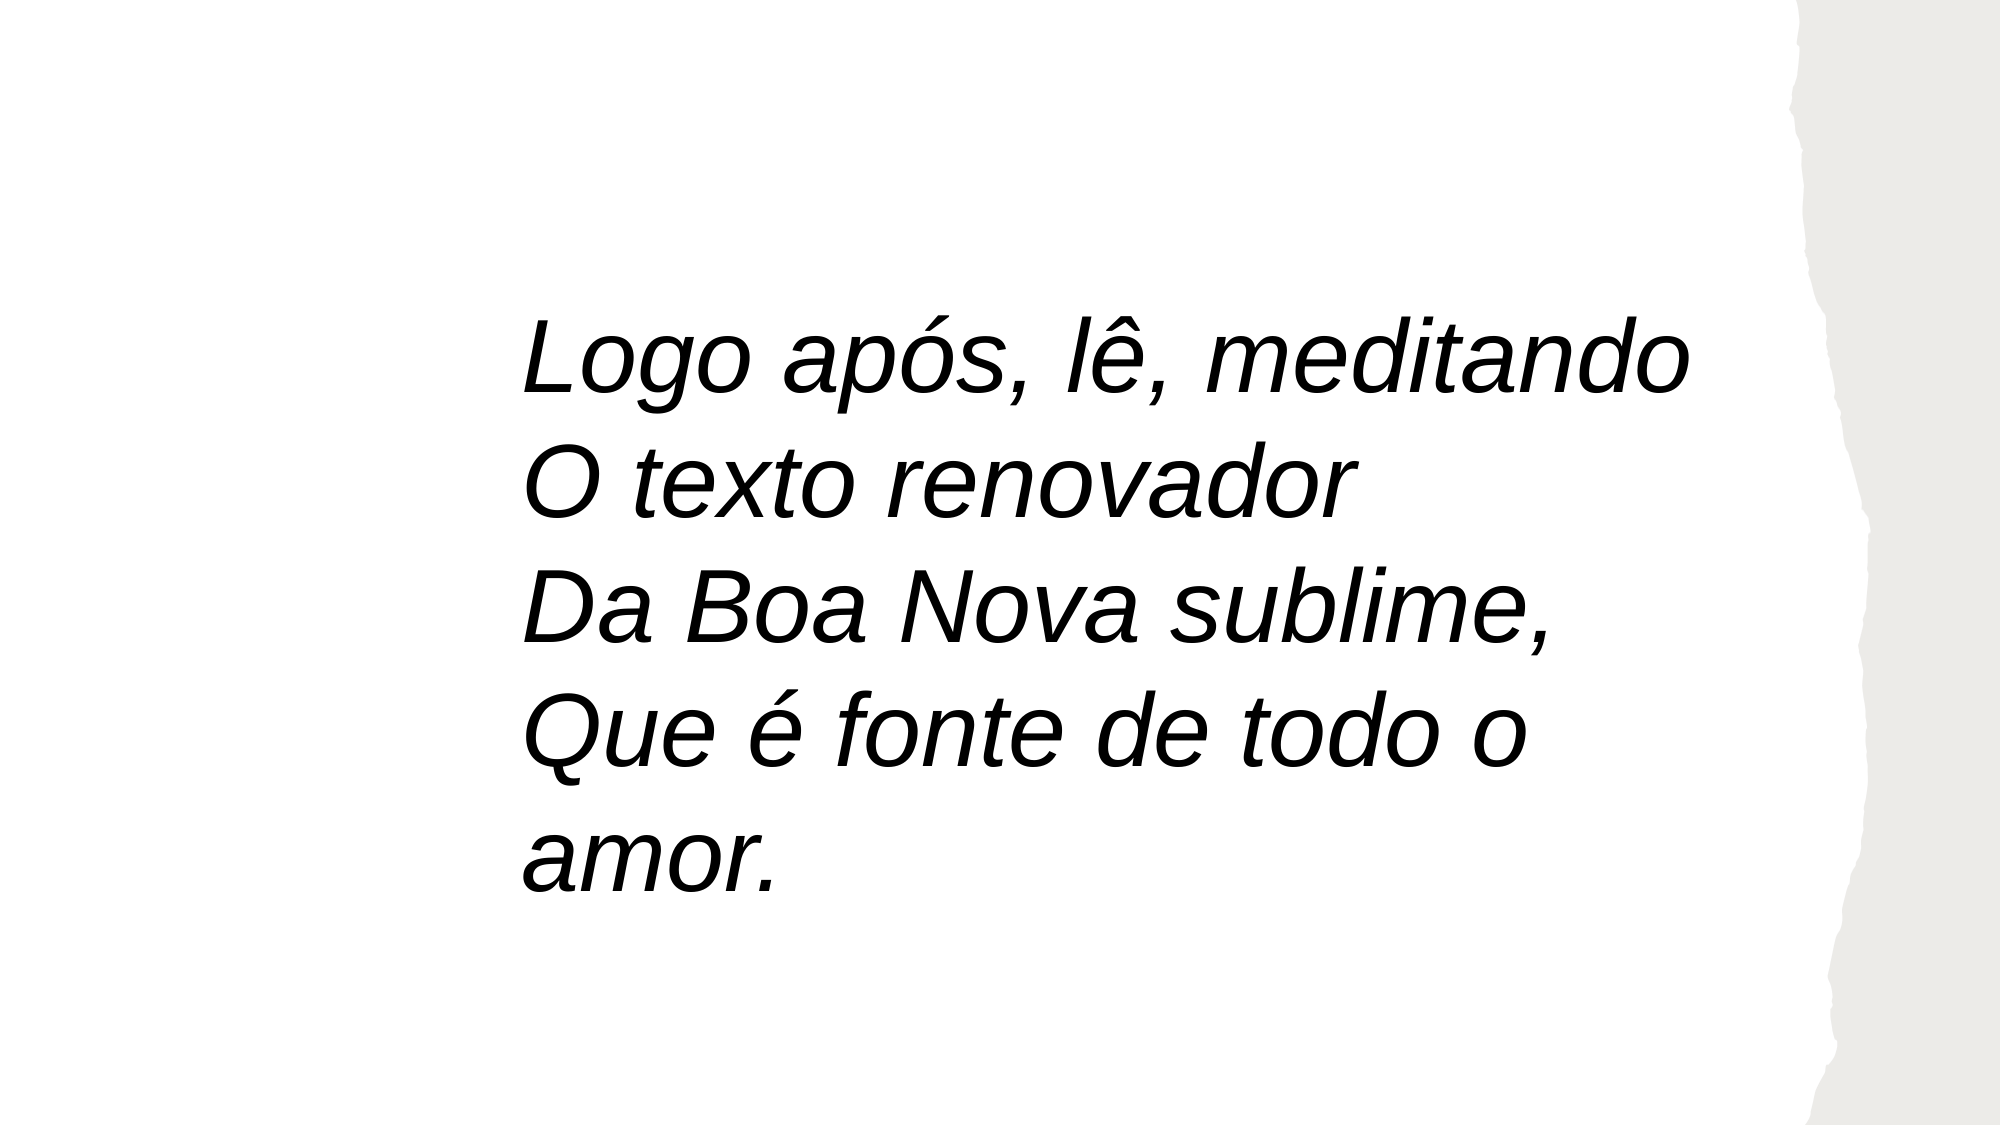

Logo após, lê, meditando
O texto renovador
Da Boa Nova sublime,
Que é fonte de todo o amor.